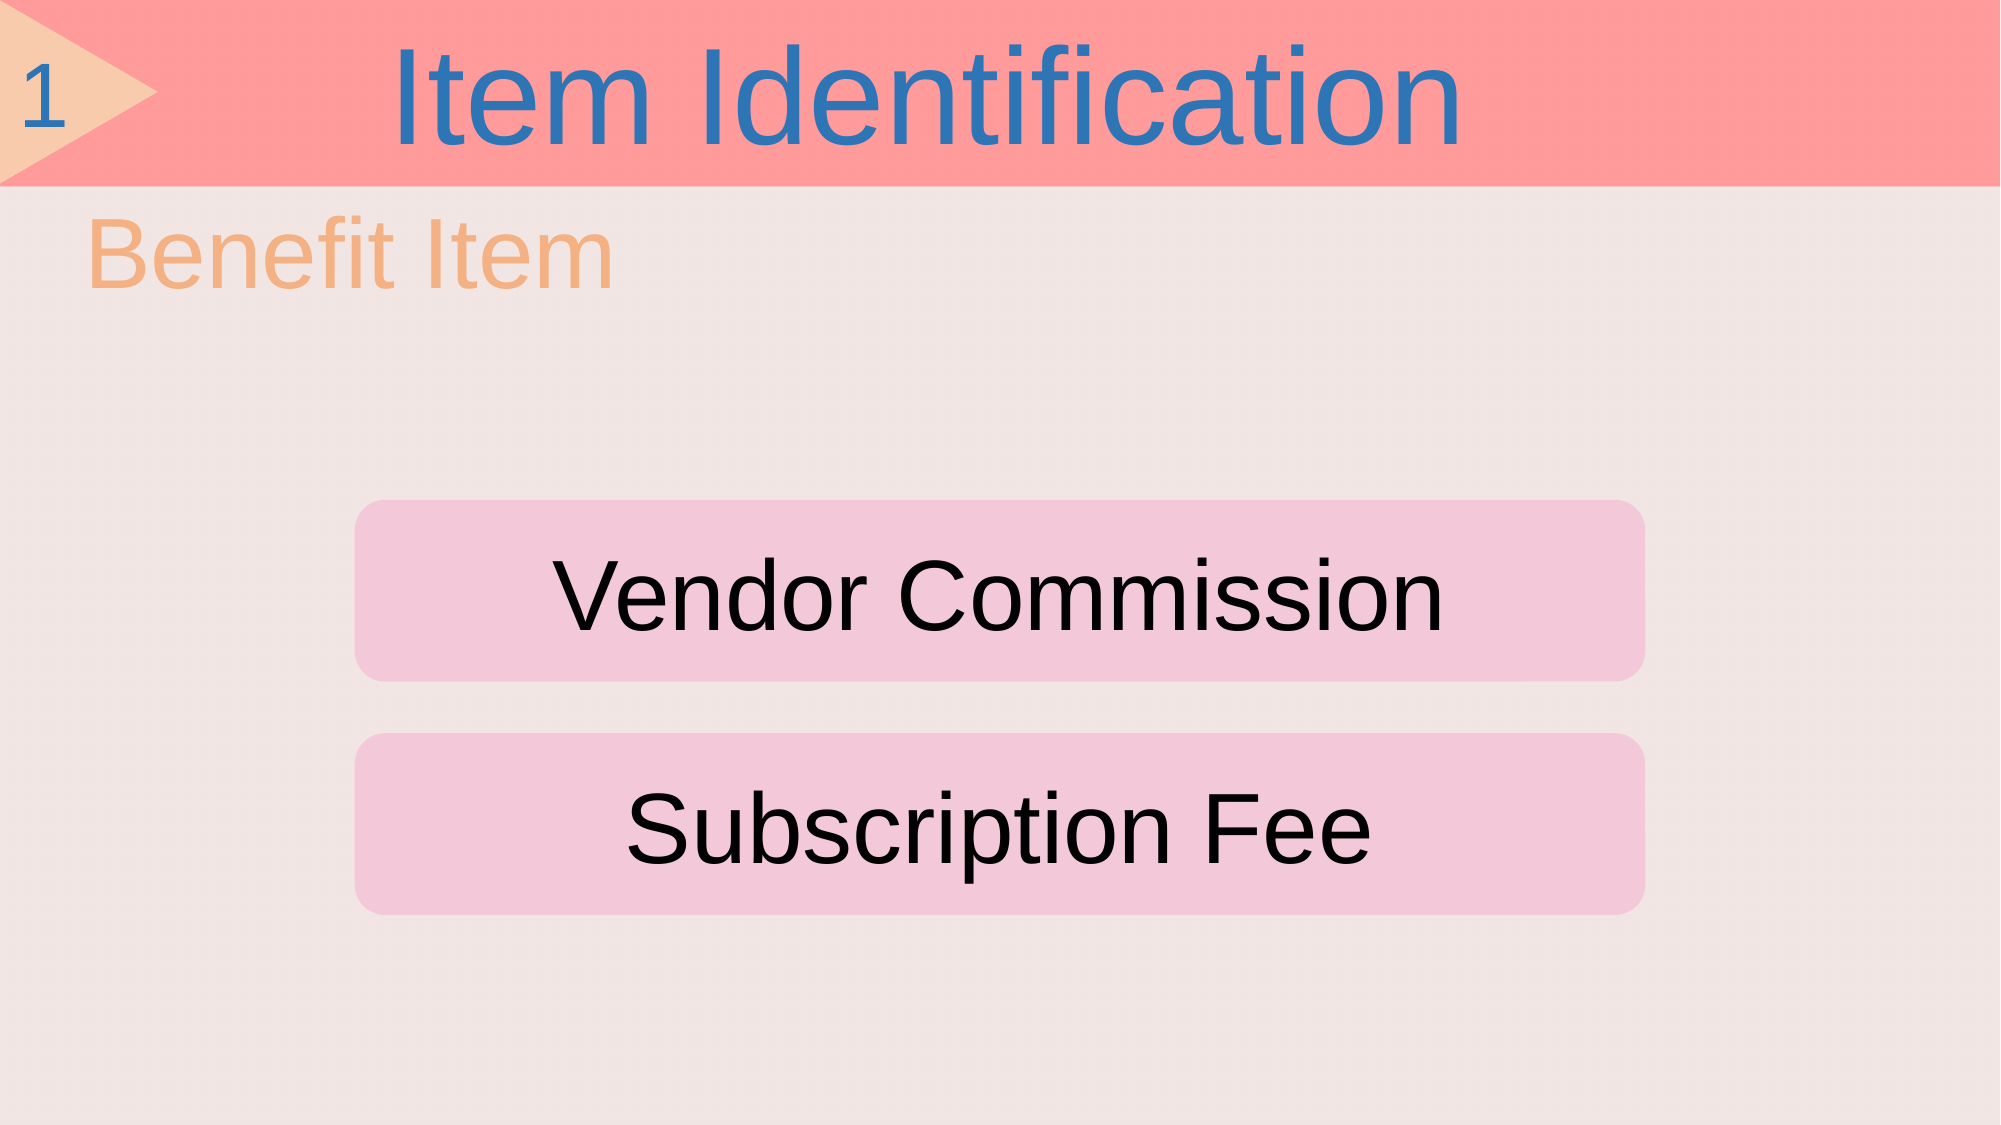

Item Identification

1
Benefit Item

Vendor Commission

Subscription Fee